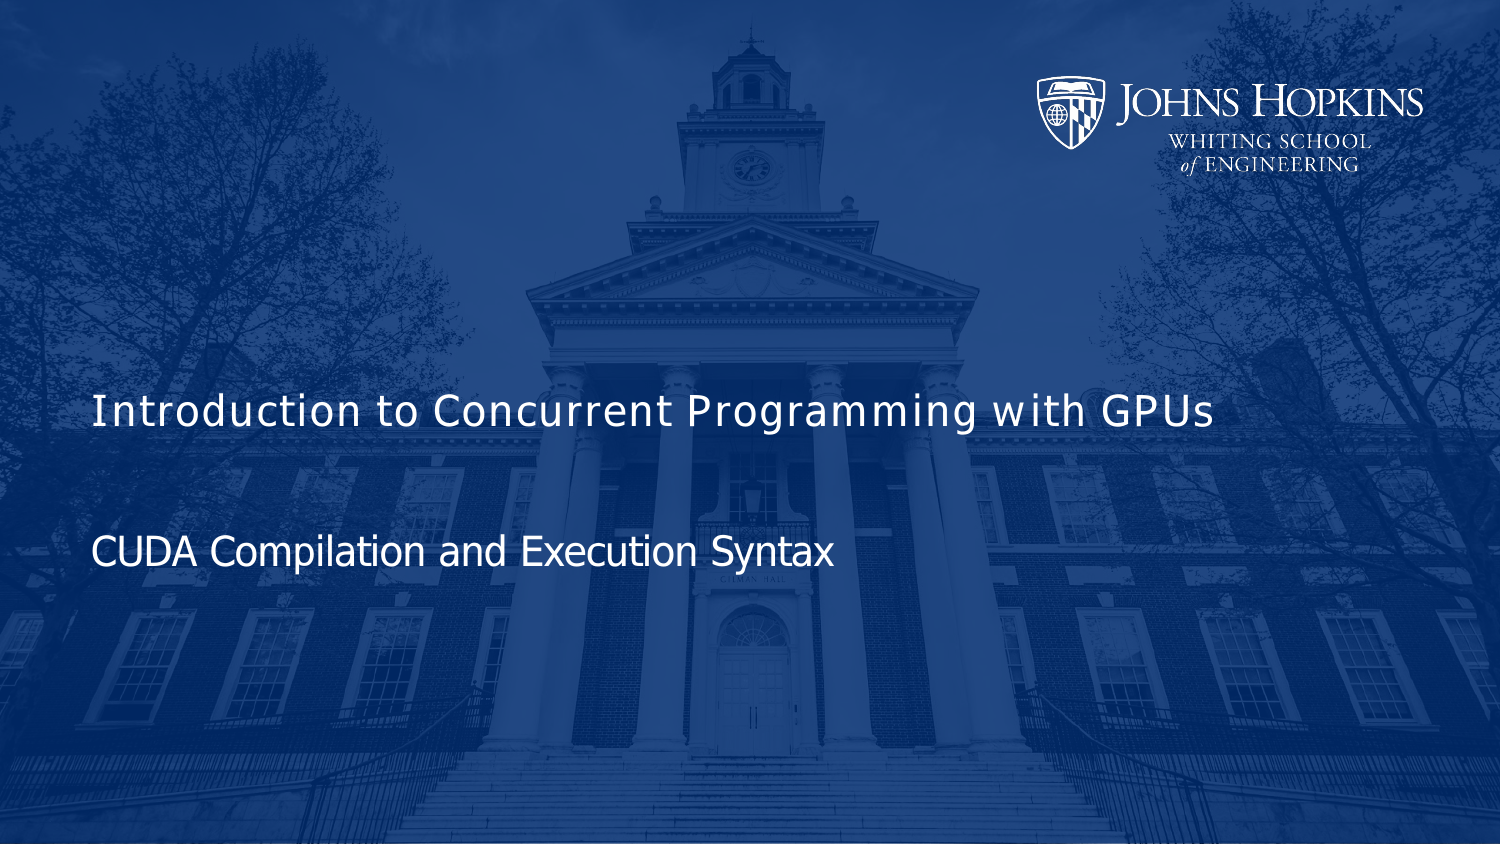

# Introduction to Concurrent Programming with GPUs
CUDA Compilation and Execution Syntax